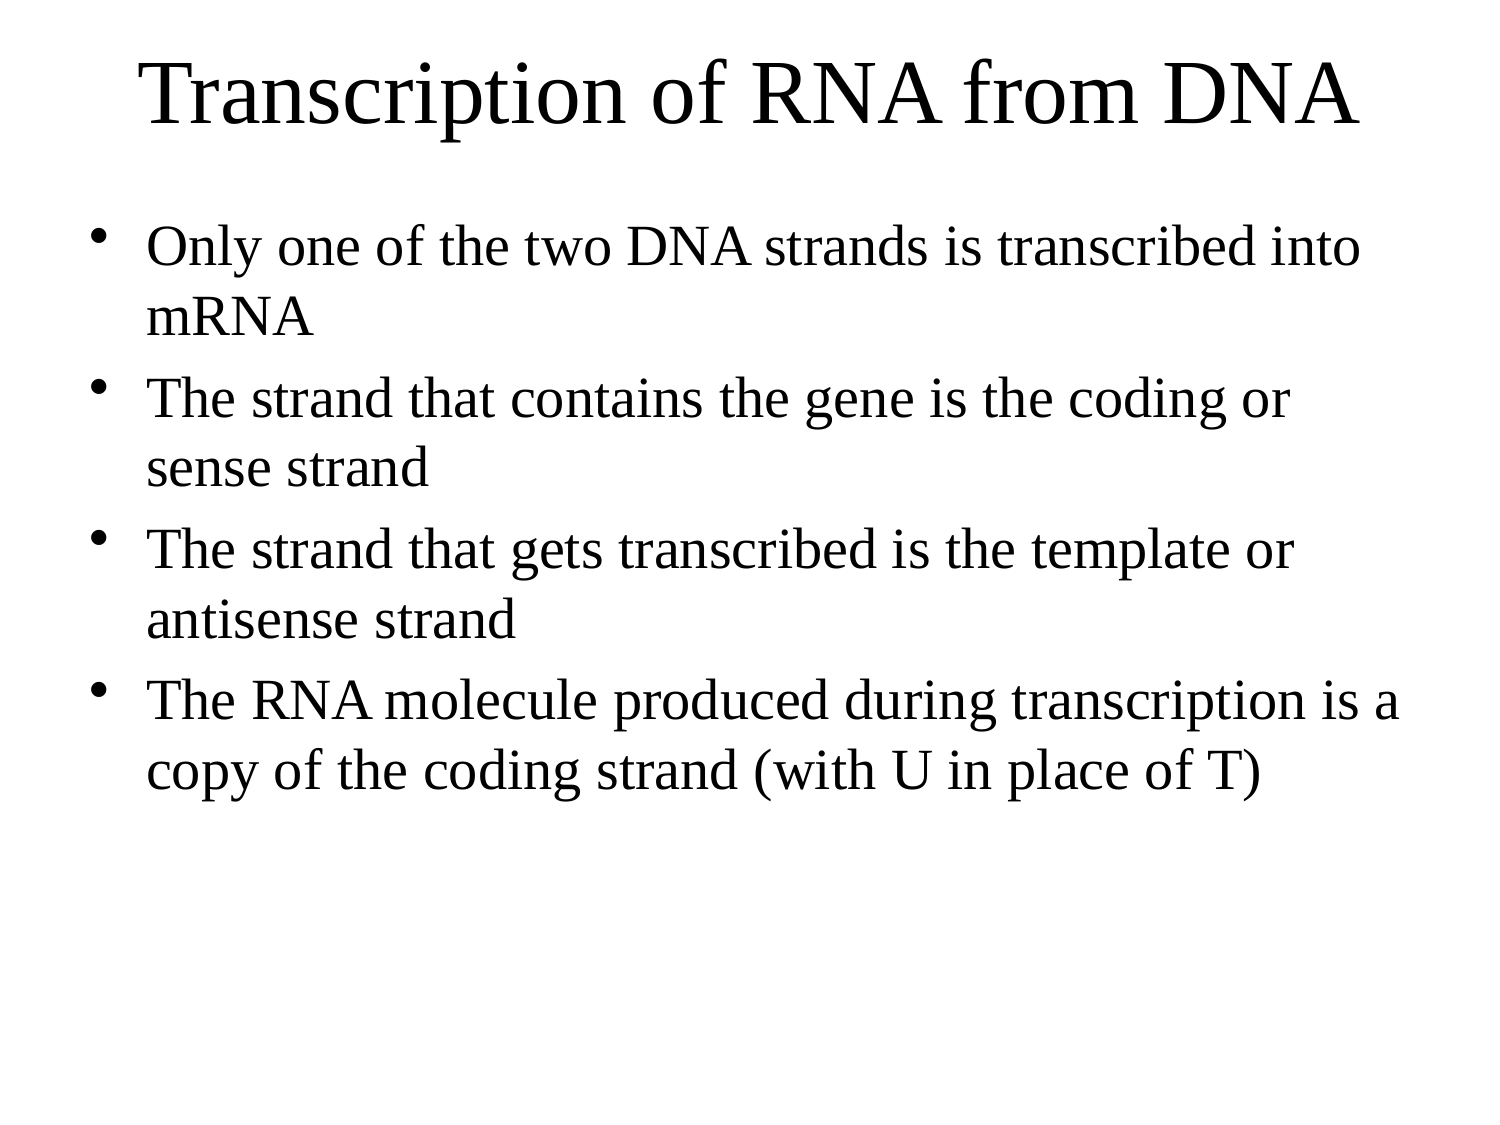

Transcription of RNA from DNA
Only one of the two DNA strands is transcribed into mRNA
The strand that contains the gene is the coding or sense strand
The strand that gets transcribed is the template or antisense strand
The RNA molecule produced during transcription is a copy of the coding strand (with U in place of T)